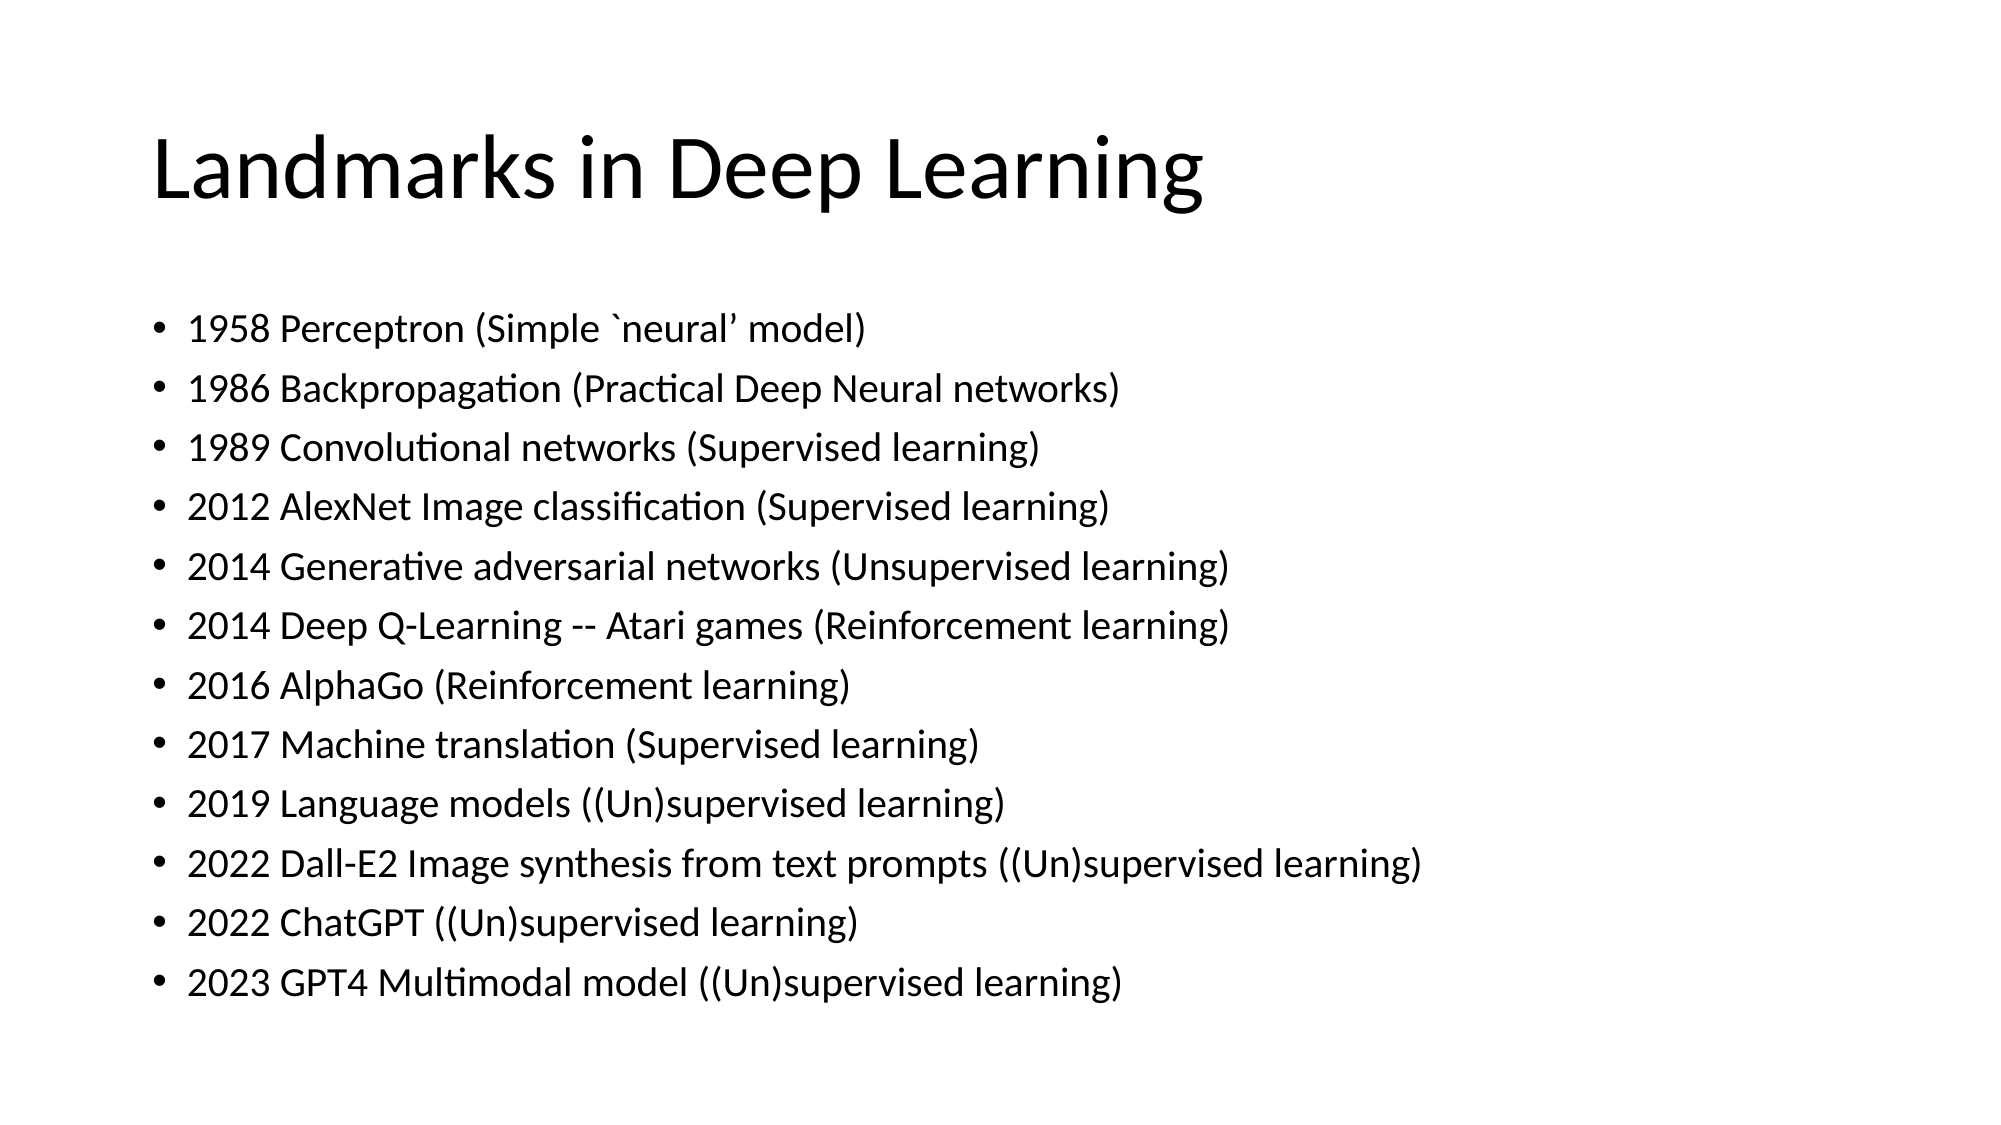

# Landmarks in Deep Learning
1958 Perceptron (Simple `neural’ model)
1986 Backpropagation (Practical Deep Neural networks)
1989 Convolutional networks (Supervised learning)
2012 AlexNet Image classification (Supervised learning)
2014 Generative adversarial networks (Unsupervised learning)
2014 Deep Q-Learning -- Atari games (Reinforcement learning)
2016 AlphaGo (Reinforcement learning)
2017 Machine translation (Supervised learning)
2019 Language models ((Un)supervised learning)
2022 Dall-E2 Image synthesis from text prompts ((Un)supervised learning)
2022 ChatGPT ((Un)supervised learning)
2023 GPT4 Multimodal model ((Un)supervised learning)